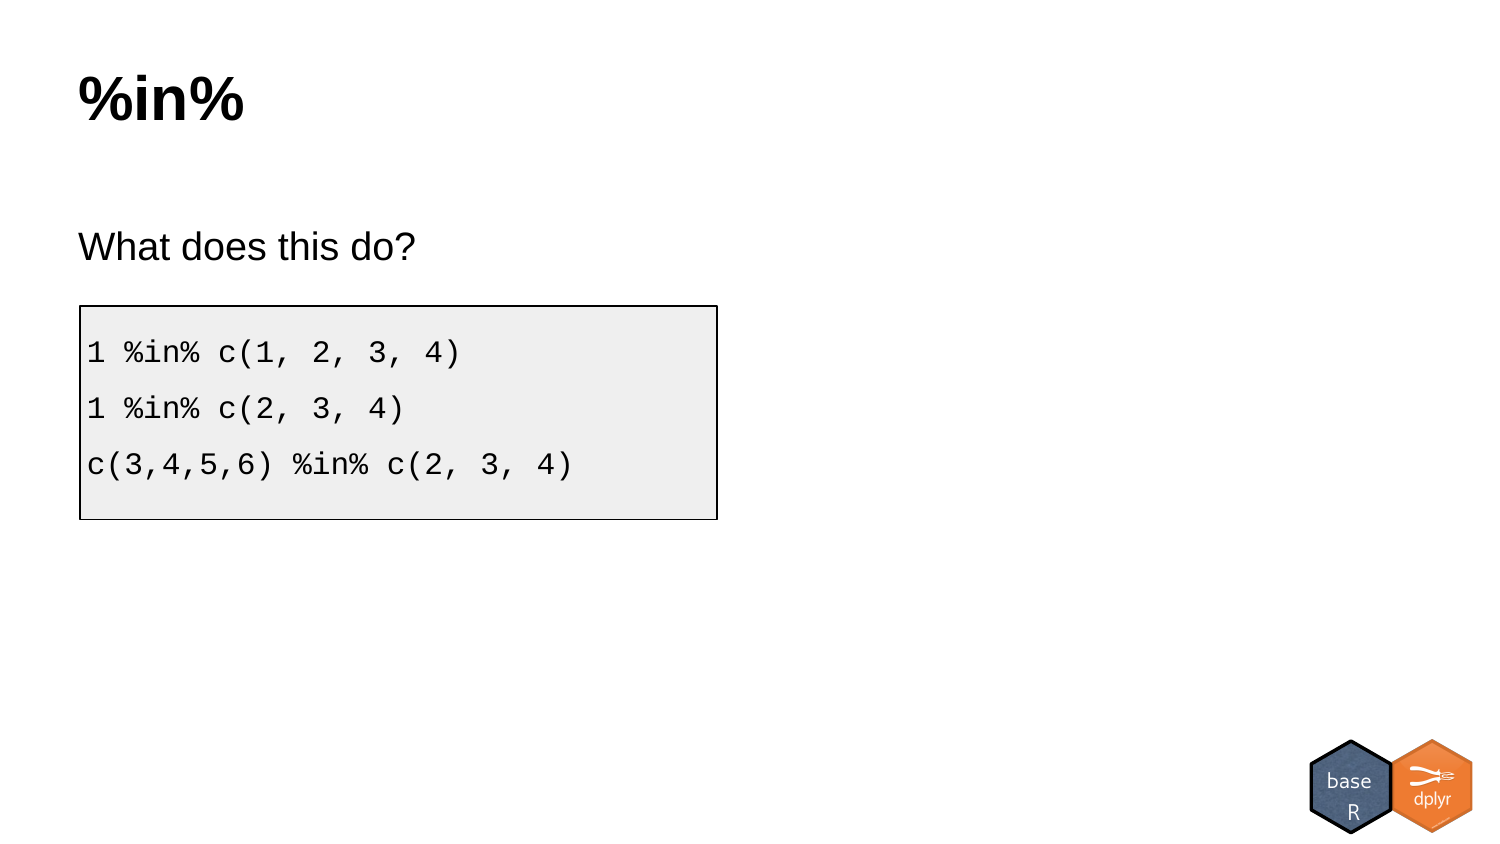

%in%
What does this do?

1 %in% c(1, 2, 3, 4)
1 %in% c(2, 3, 4)
c(3,4,5,6) %in% c(2, 3, 4)

base  R